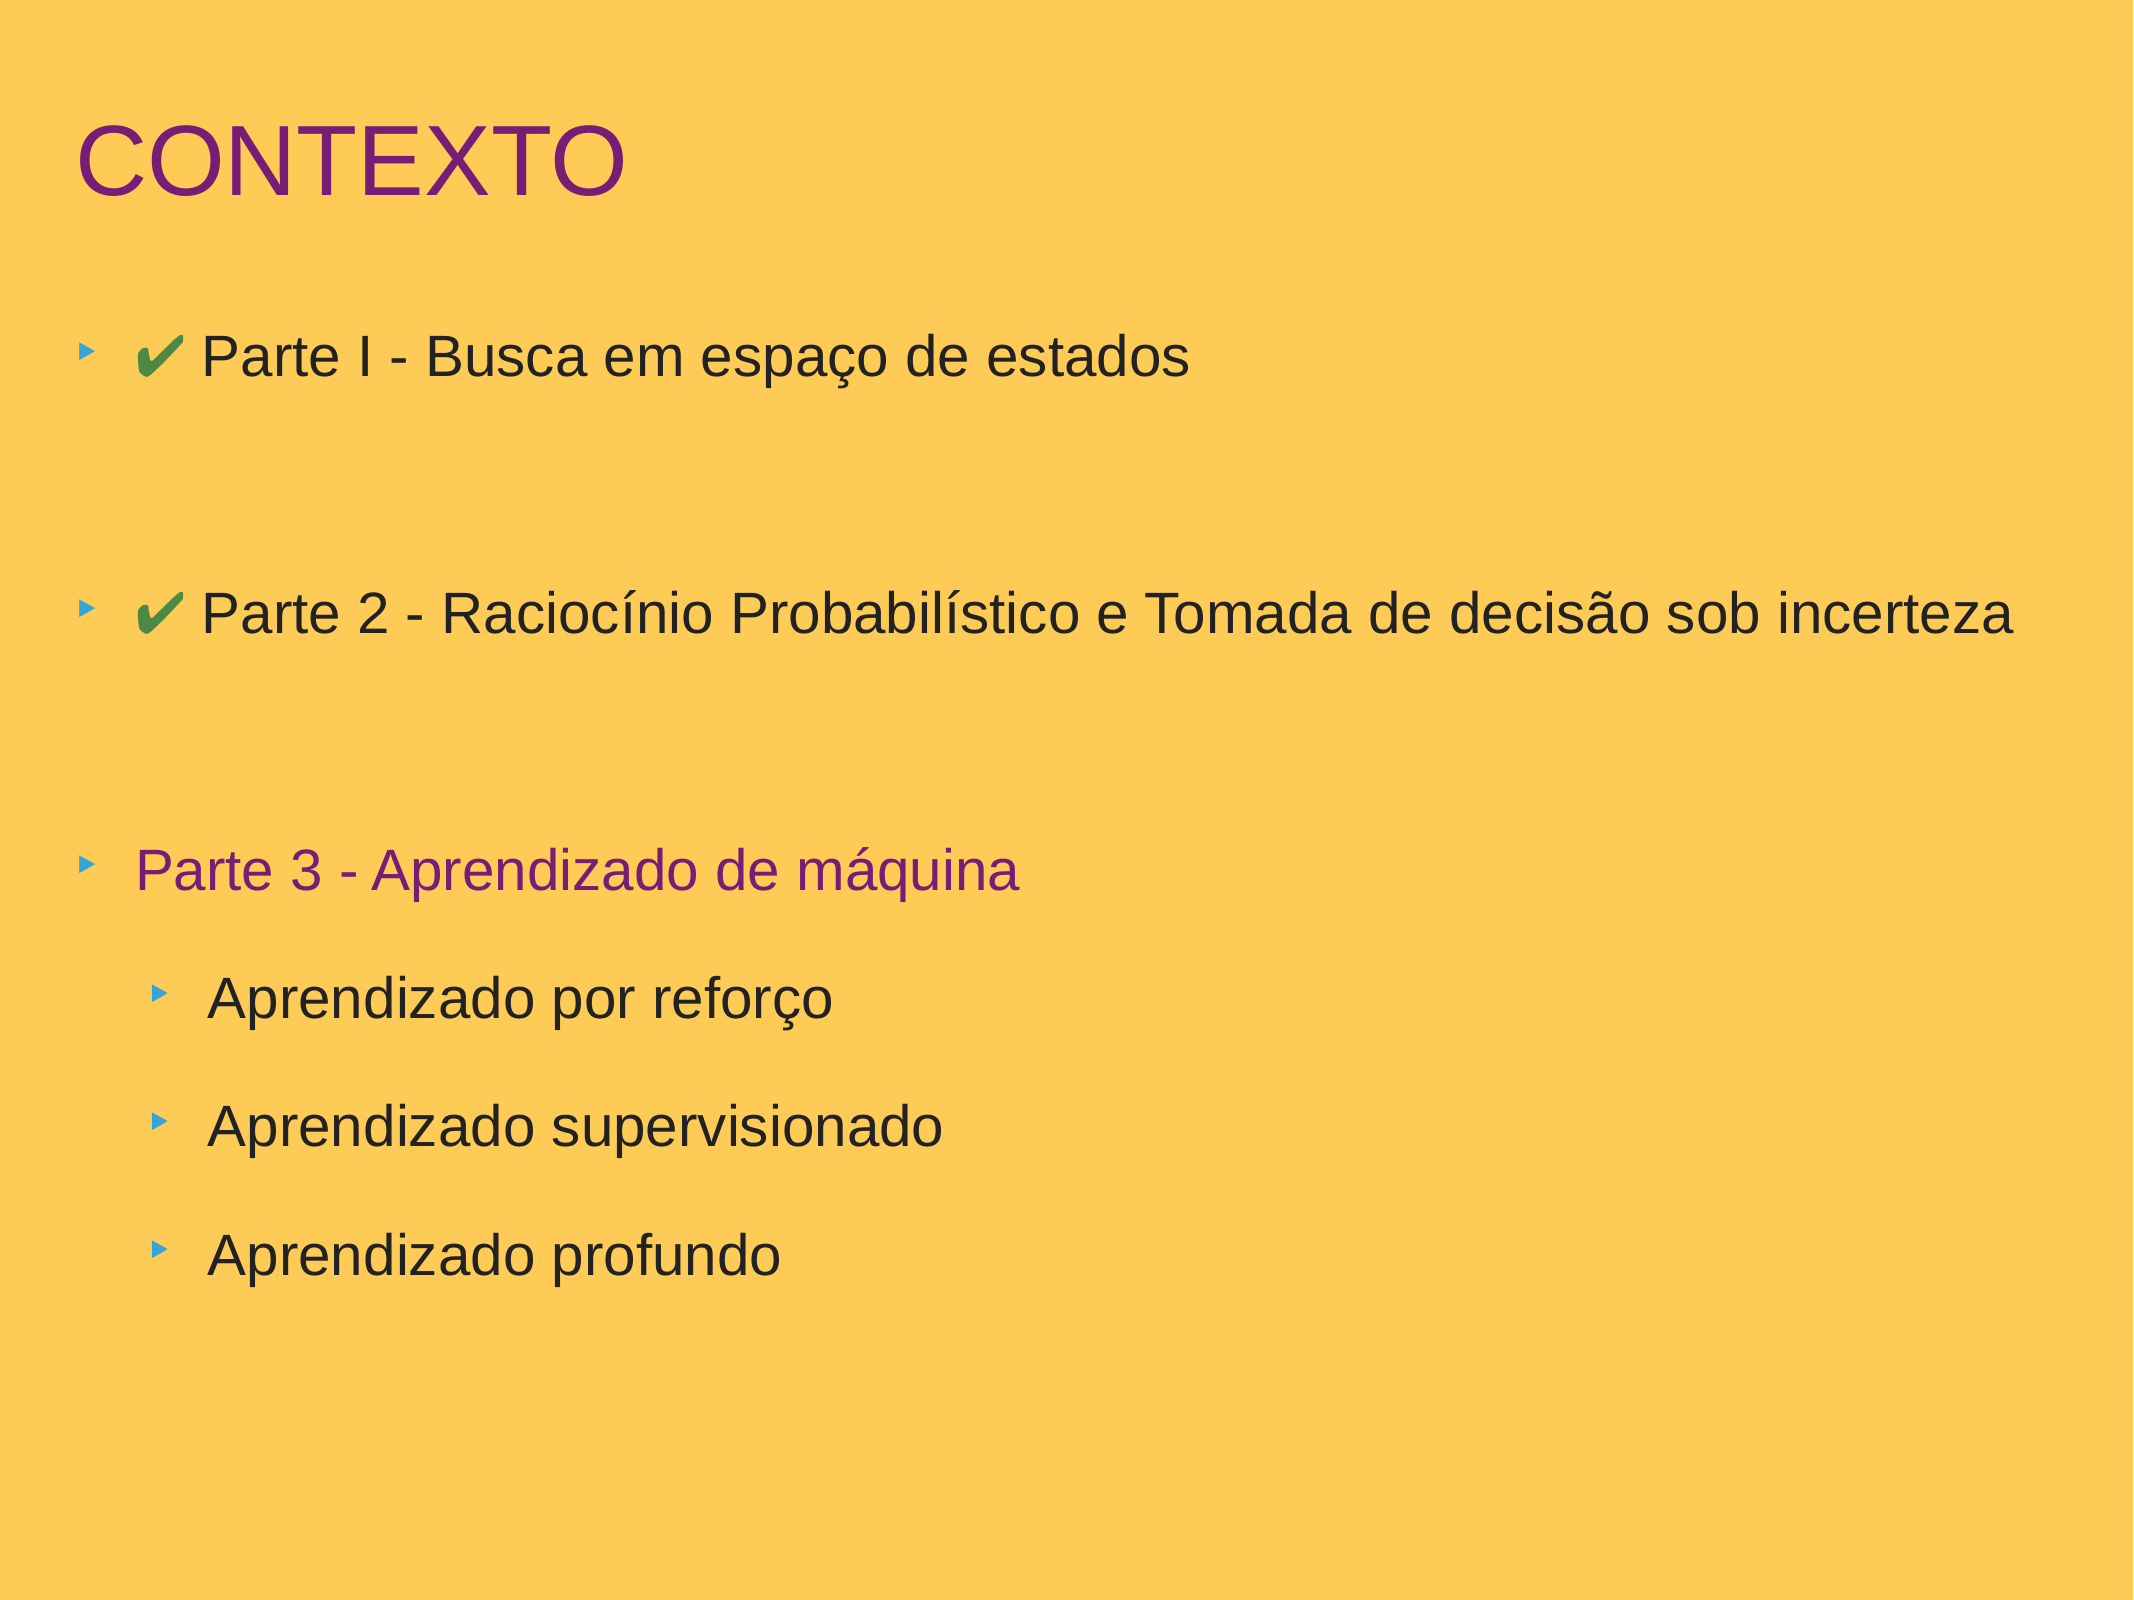

contexto
✔︎ Parte I - Busca em espaço de estados

✔︎ Parte 2 - Raciocínio Probabilístico e Tomada de decisão sob incerteza

Parte 3 - Aprendizado de máquina
Aprendizado por reforço
Aprendizado supervisionado
Aprendizado profundo